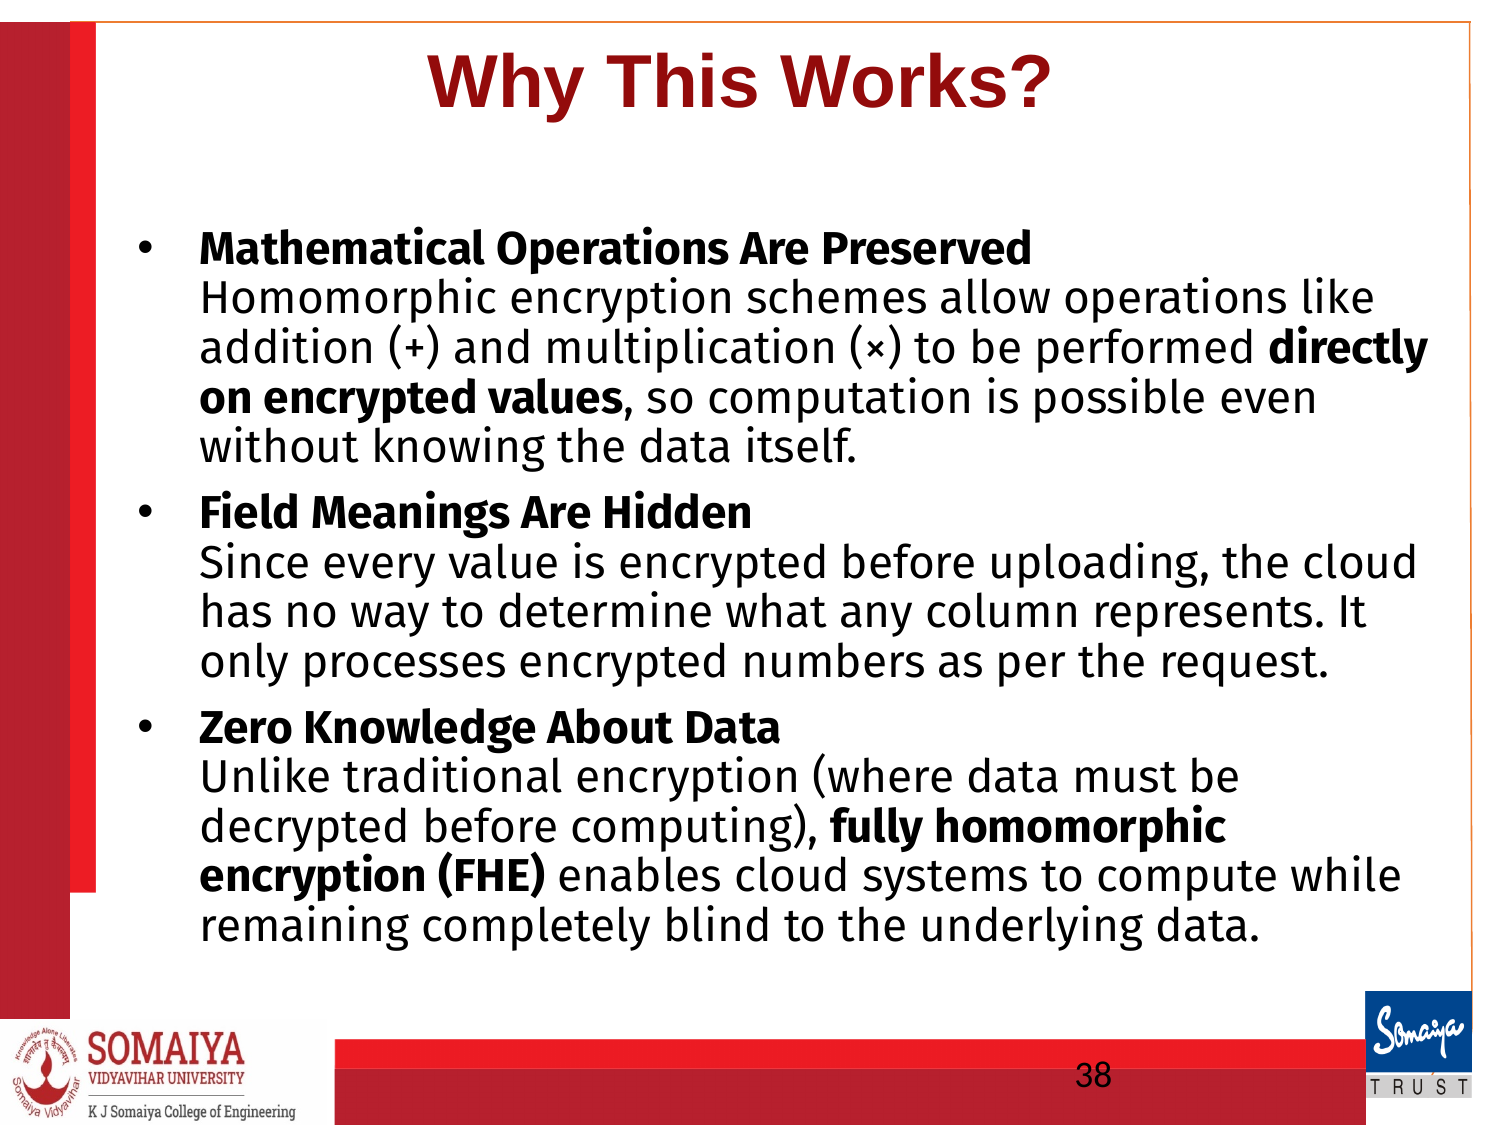

# Why This Works?
Mathematical Operations Are Preserved
Homomorphic encryption schemes allow operations like addition (+) and multiplication (×) to be performed directly on encrypted values, so computation is possible even without knowing the data itself.
Field Meanings Are Hidden
Since every value is encrypted before uploading, the cloud has no way to determine what any column represents. It only processes encrypted numbers as per the request.
Zero Knowledge About Data
Unlike traditional encryption (where data must be decrypted before computing), fully homomorphic encryption (FHE) enables cloud systems to compute while remaining completely blind to the underlying data.

38